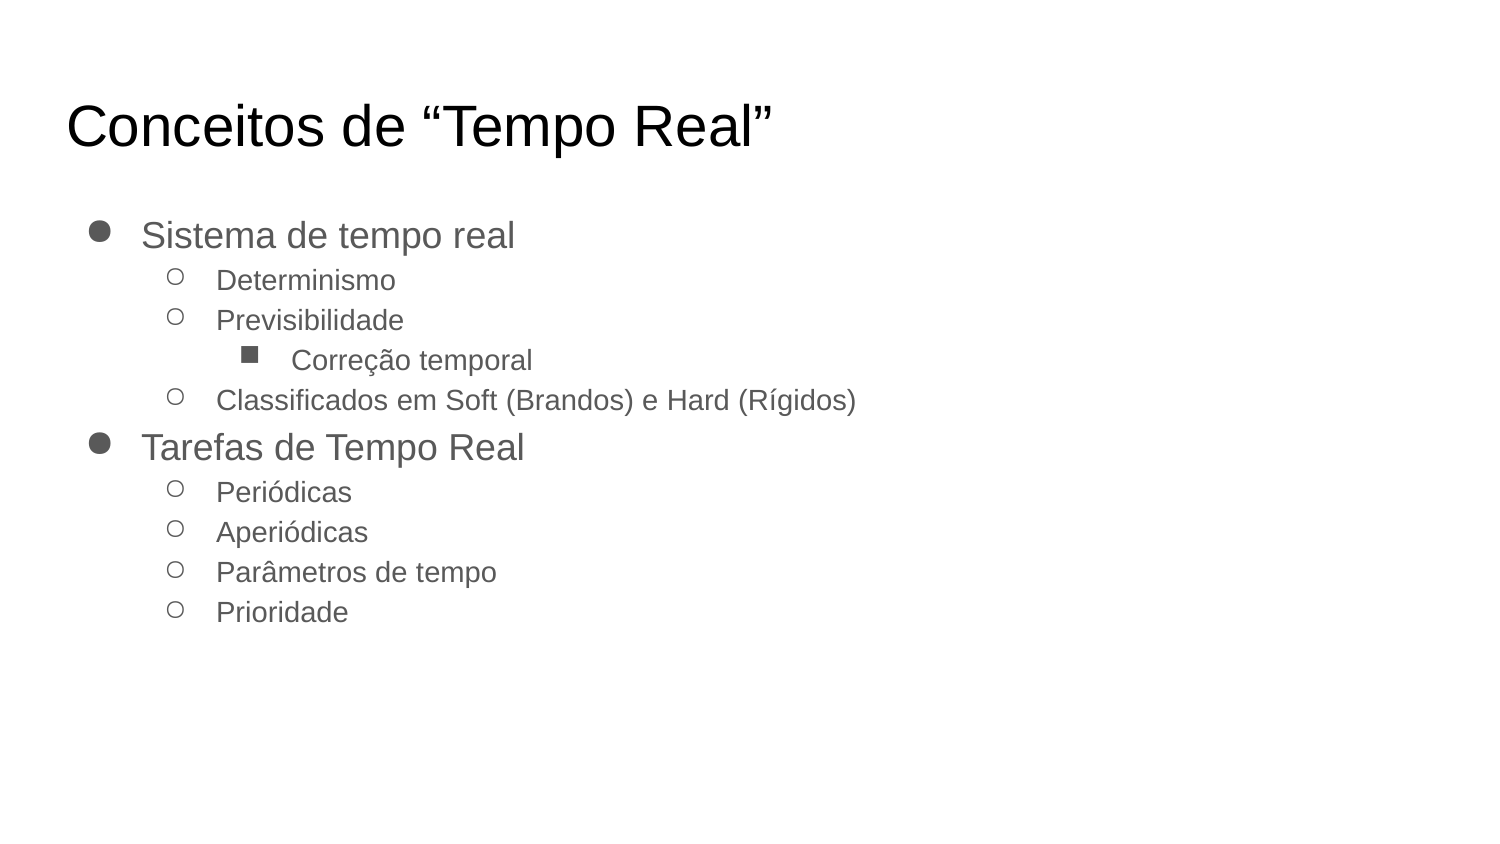

# Conceitos de “Tempo Real”
Sistema de tempo real
Determinismo
Previsibilidade
Correção temporal
Classificados em Soft (Brandos) e Hard (Rígidos)
Tarefas de Tempo Real
Periódicas
Aperiódicas
Parâmetros de tempo
Prioridade